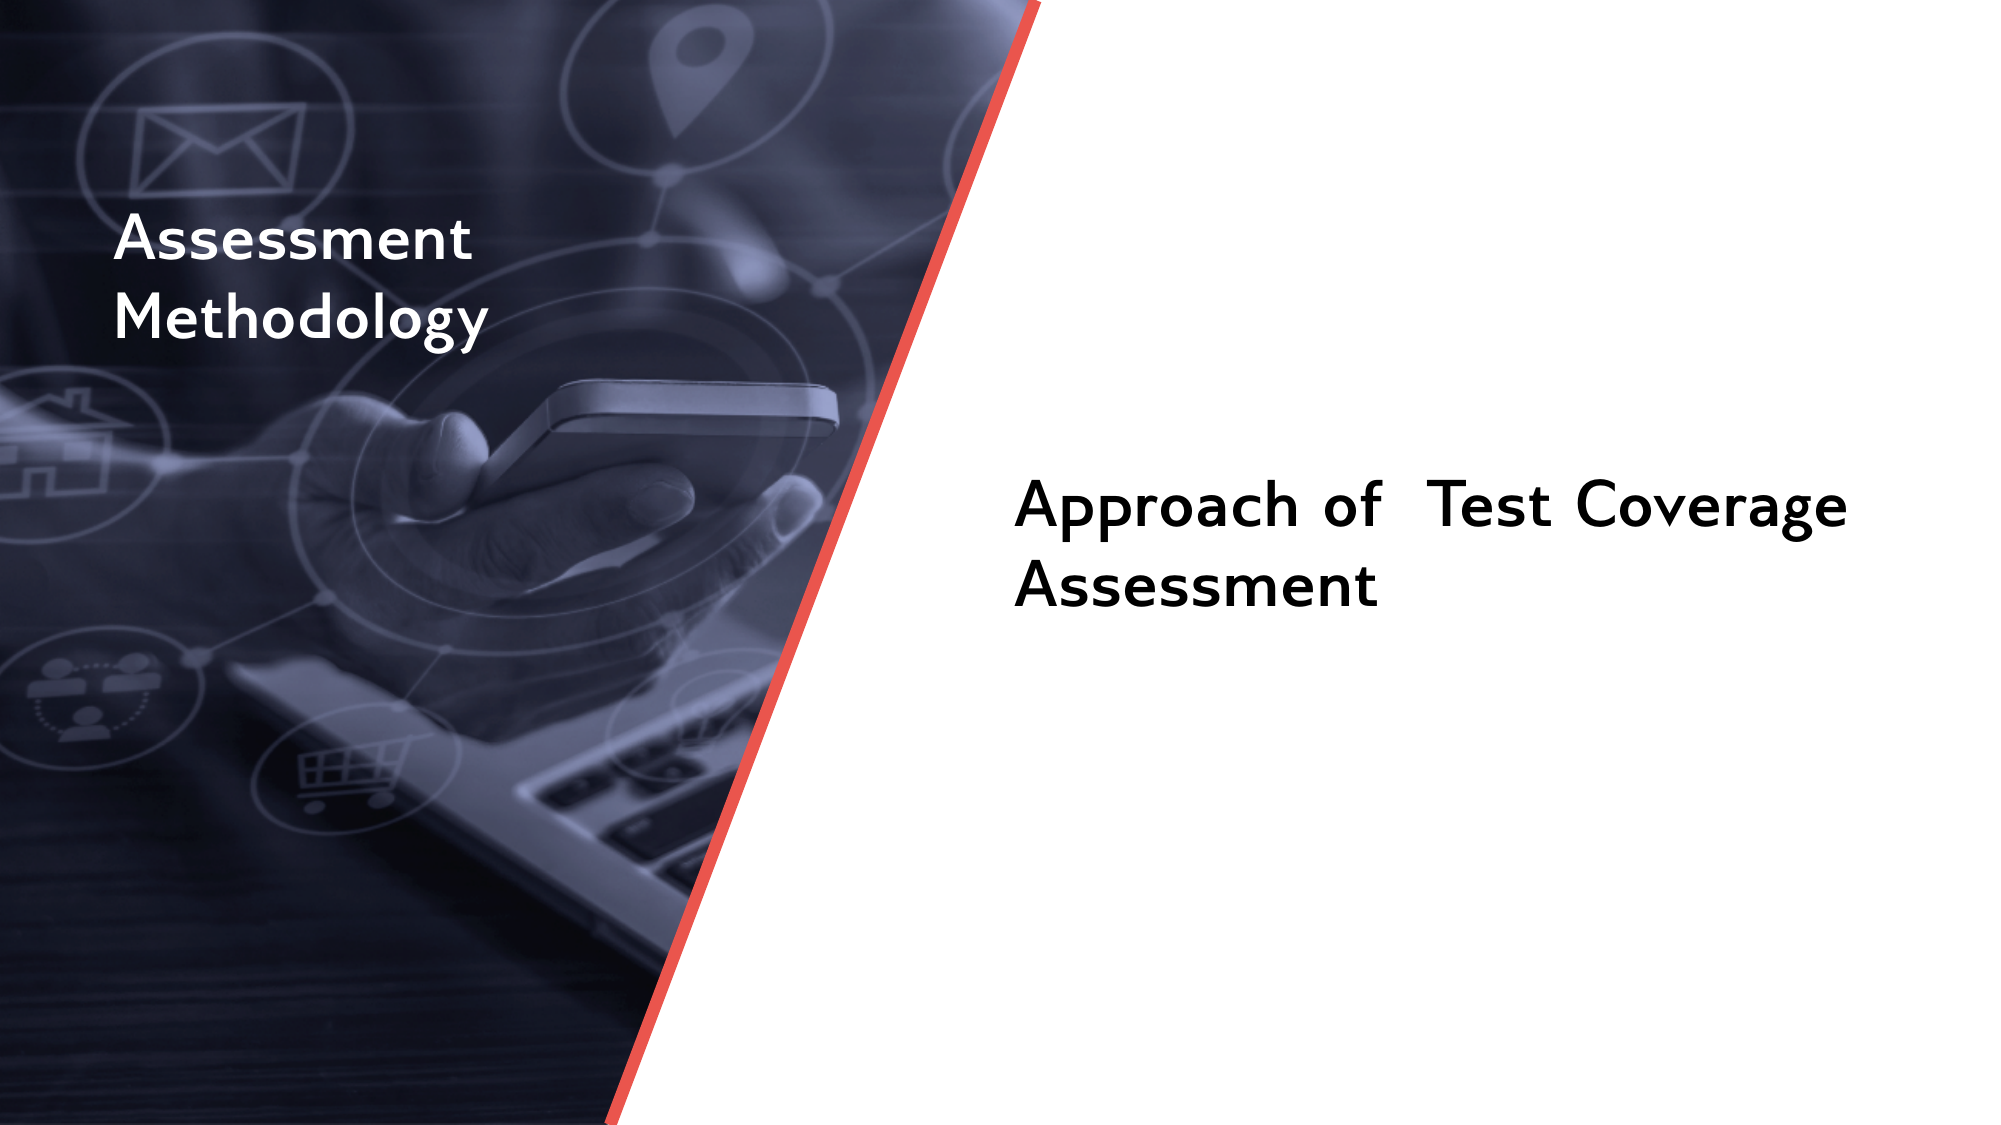

# Assessment Methodology
Approach of  Test Coverage Assessment